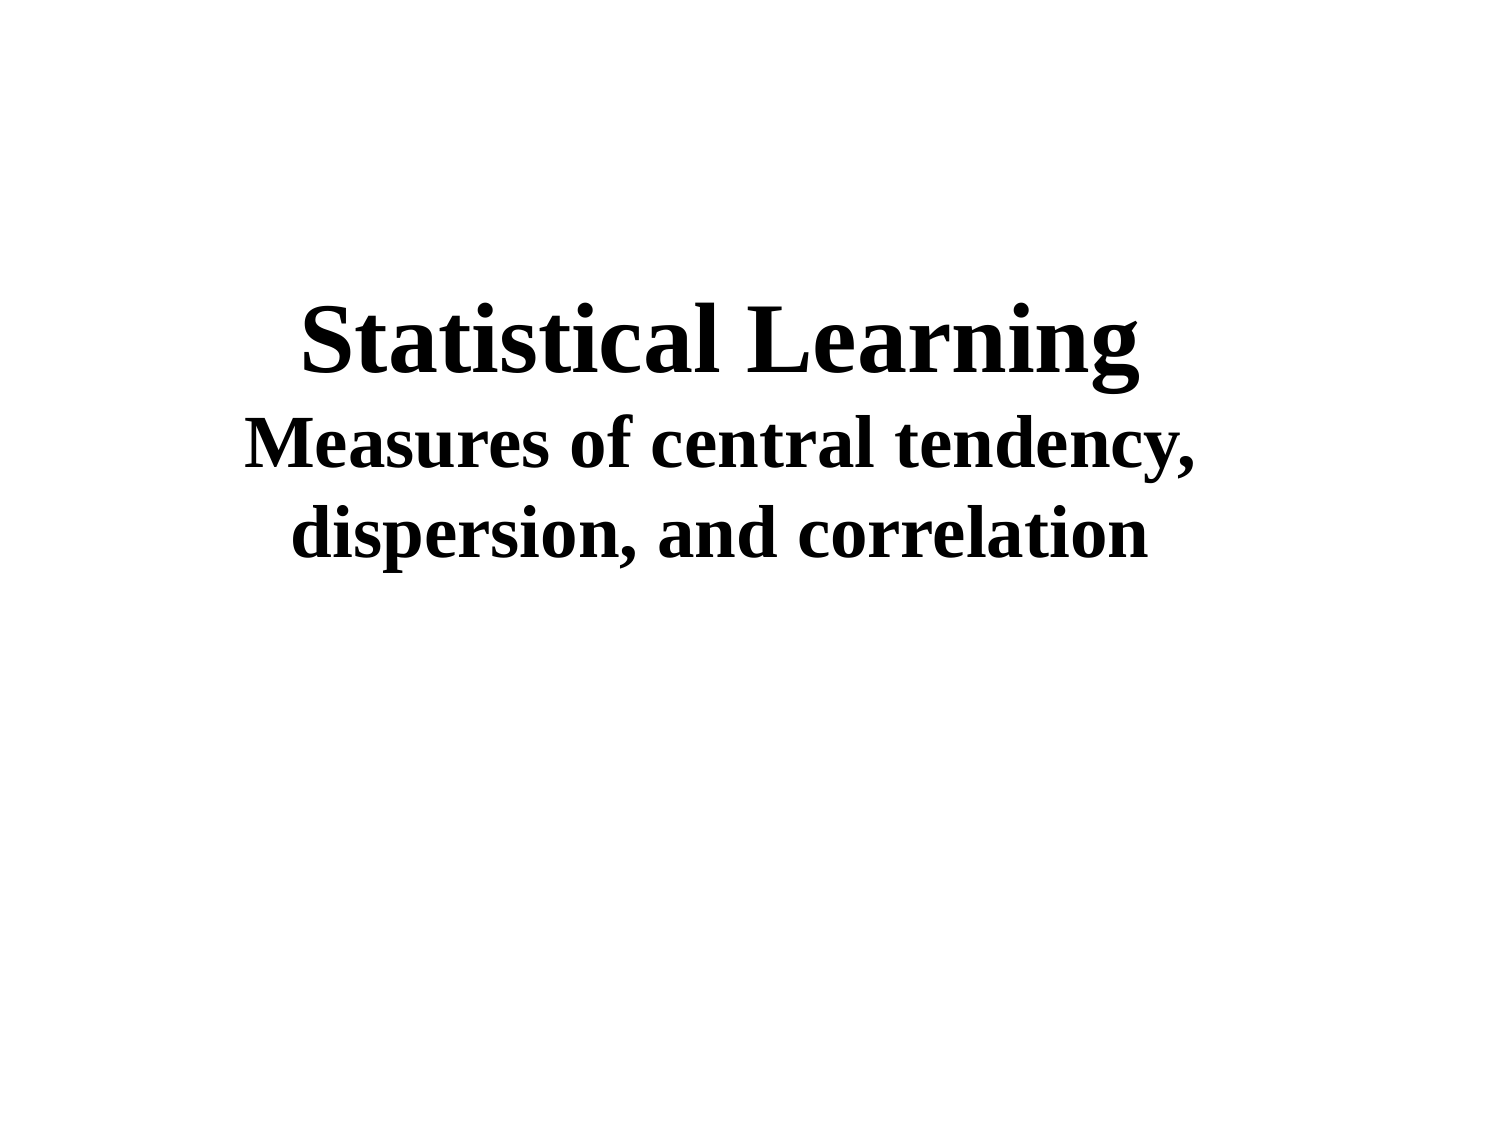

Statistical Learning
Measures of central tendency, dispersion, and correlation